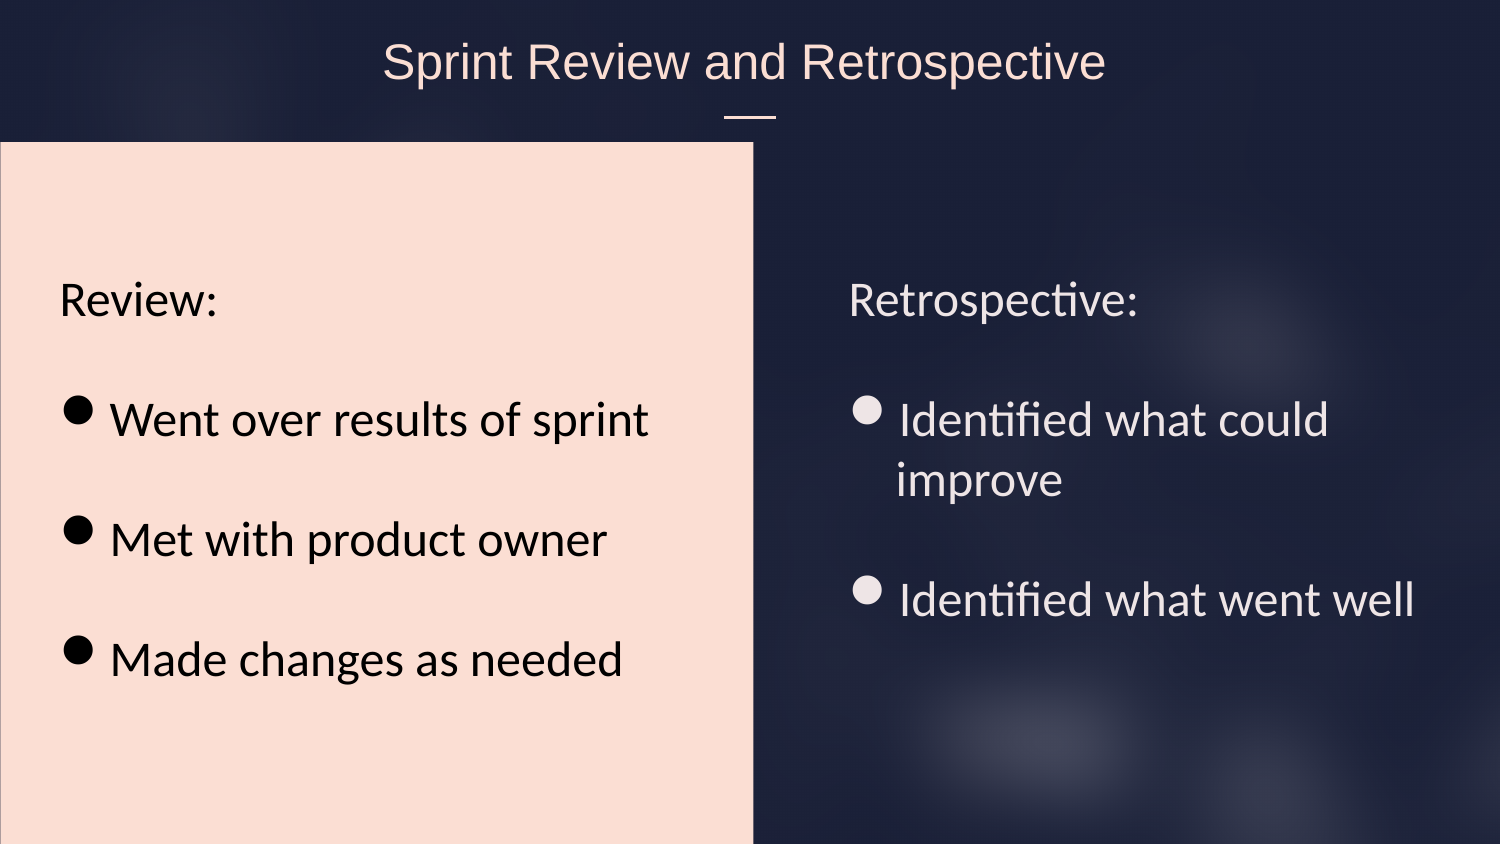

Sprint Review and Retrospective

Review:

Went over results of sprint

Met with product owner

Made changes as needed

Retrospective:

Identified what could improve

Identified what went well